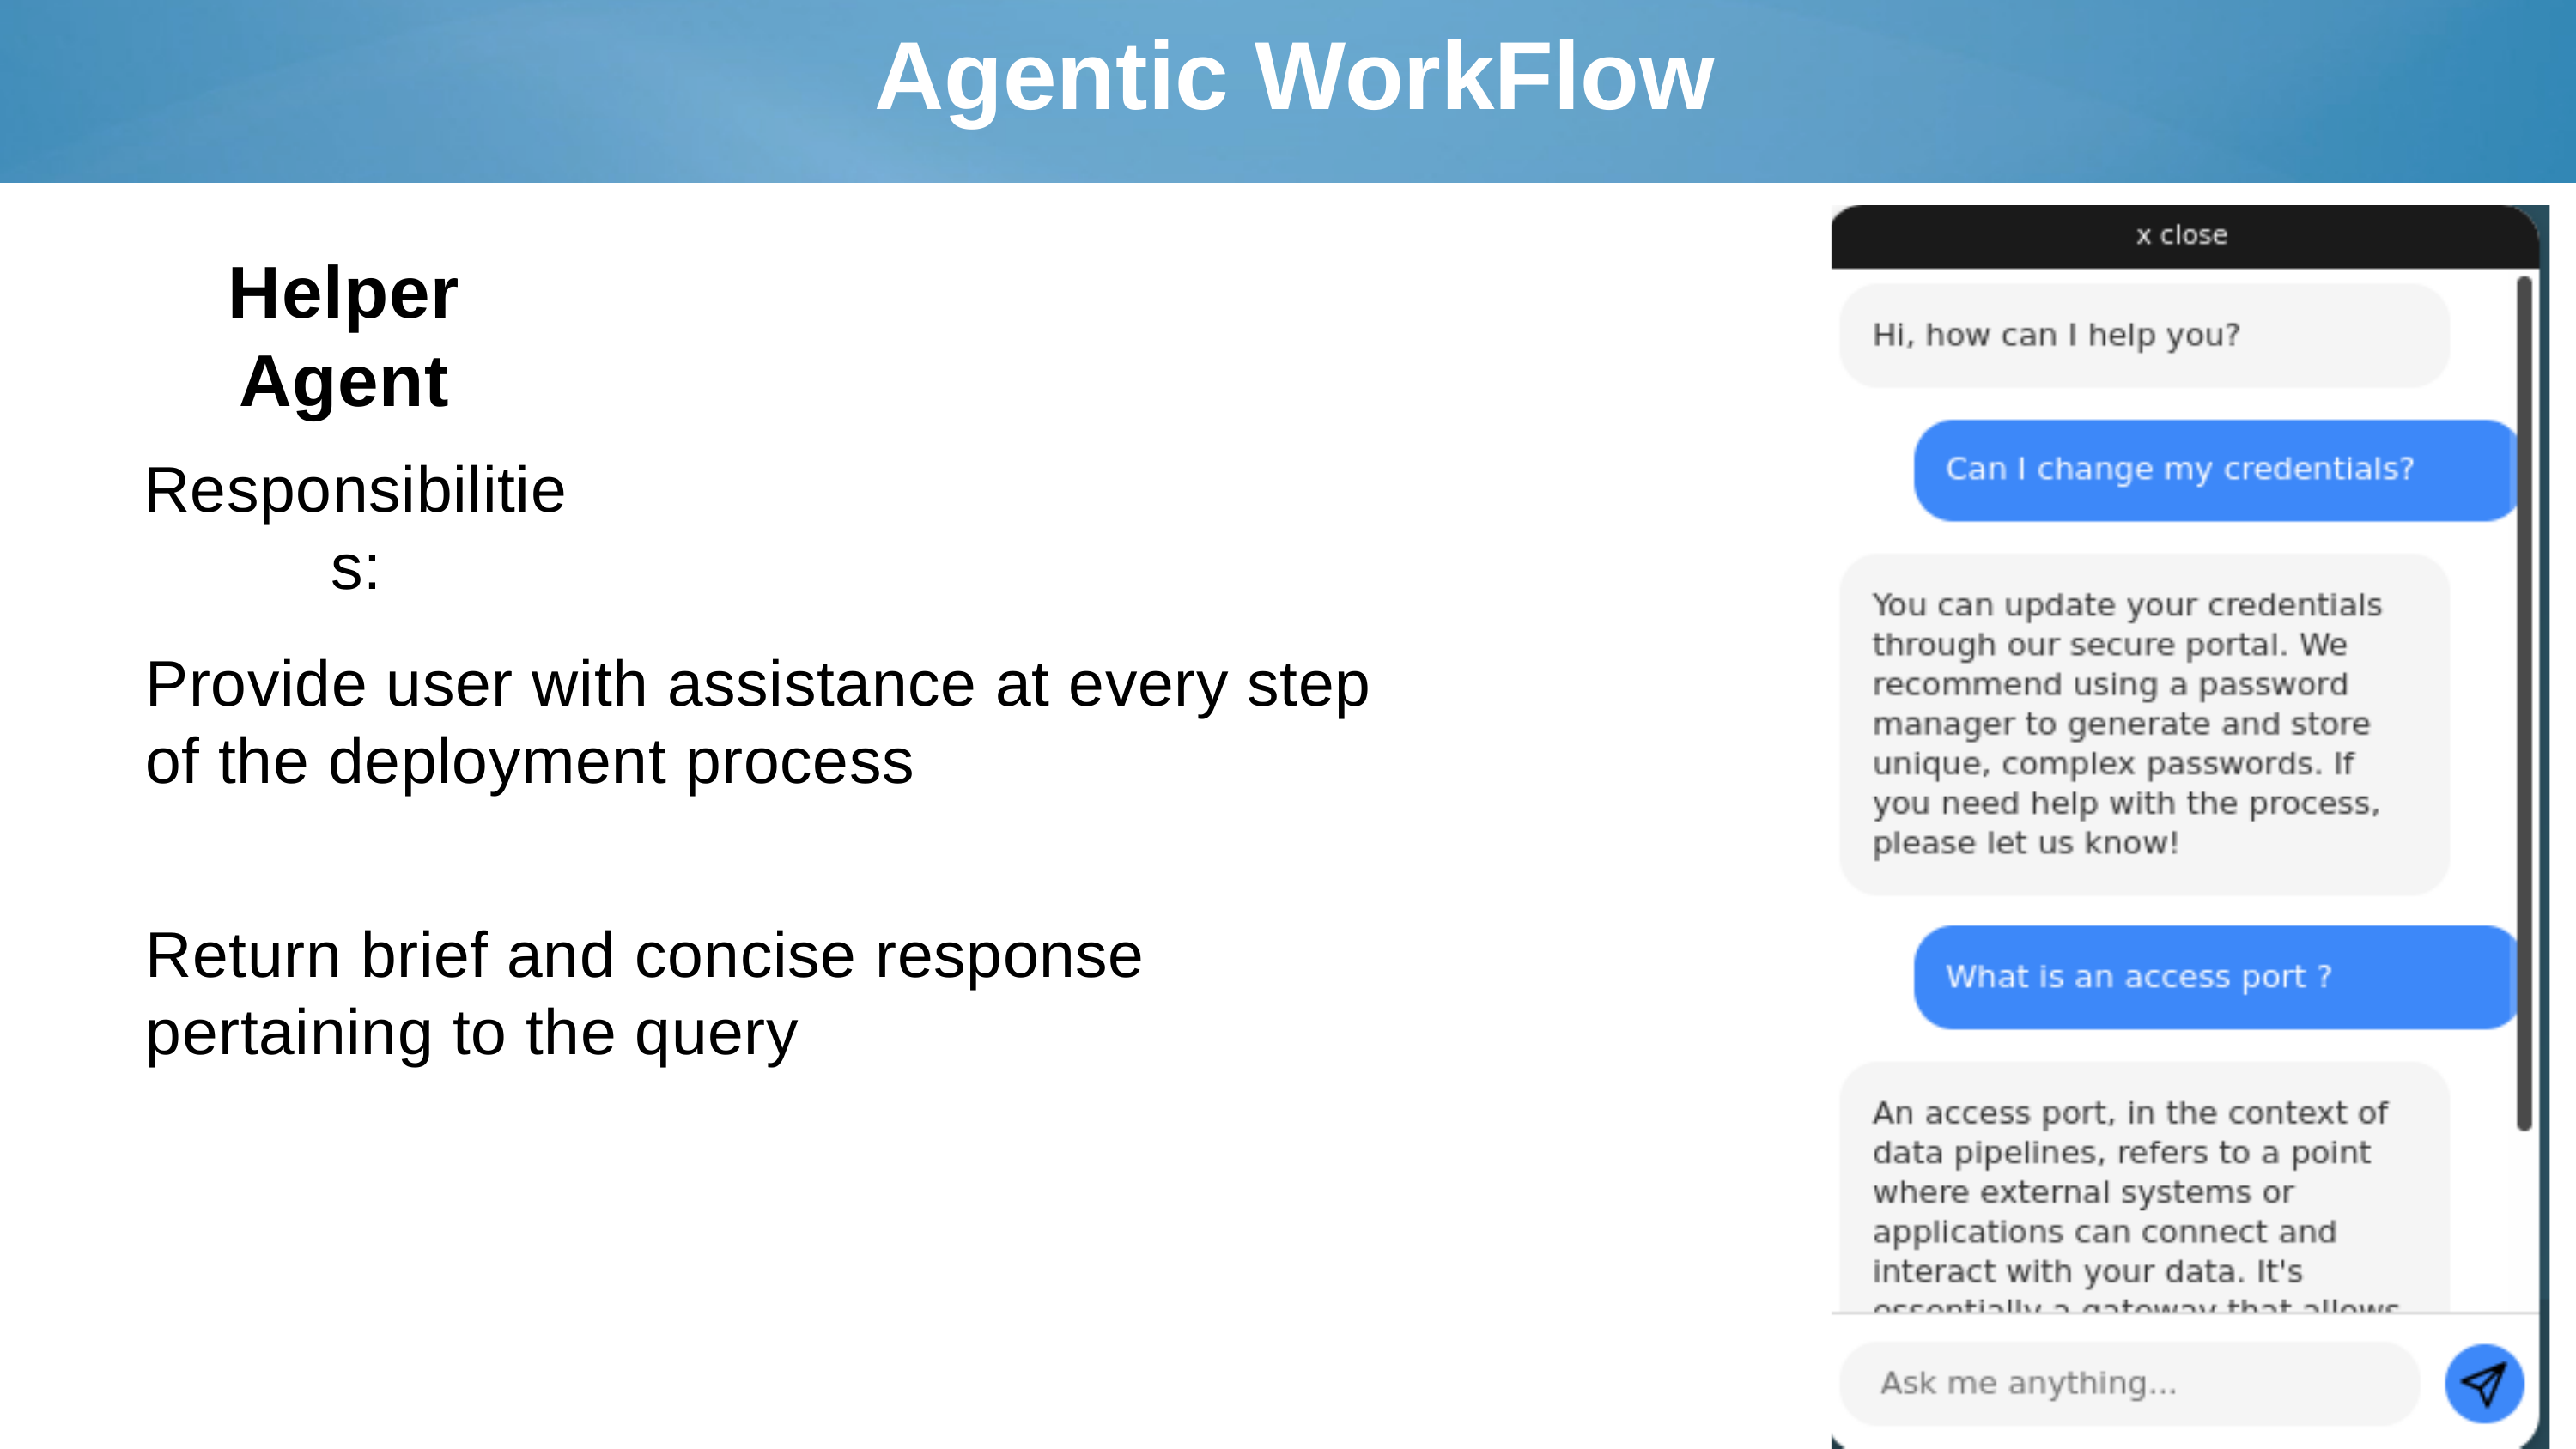

Agentic WorkFlow

Helper Agent
Responsibilities:
Provide user with assistance at every step of the deployment process
Return brief and concise response pertaining to the query